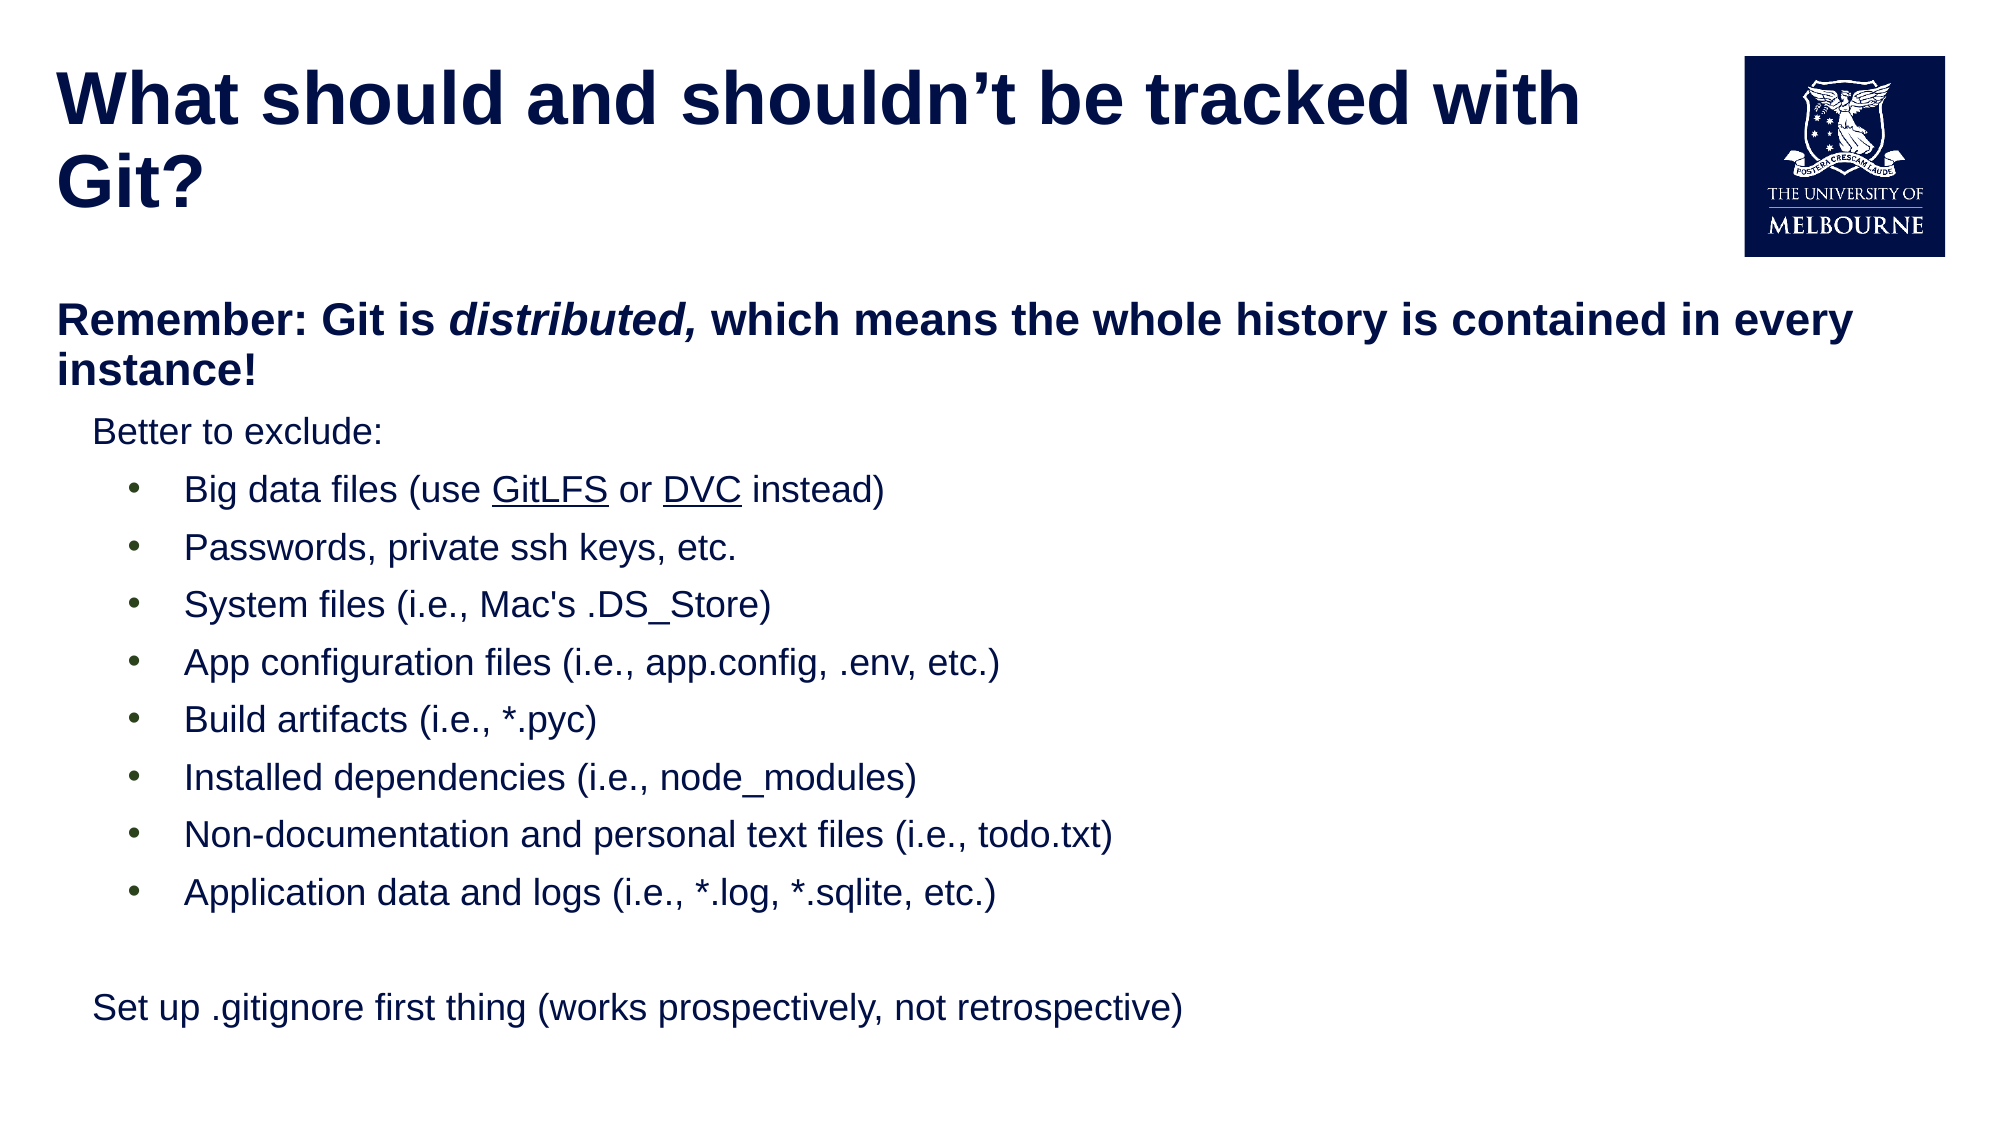

# What should and shouldn’t be tracked with Git?
Remember: Git is distributed, which means the whole history is contained in every instance!
Better to exclude:
Big data files (use GitLFS or DVC instead)
Passwords, private ssh keys, etc.
System files (i.e., Mac's .DS_Store)
App configuration files (i.e., app.config, .env, etc.)
Build artifacts (i.e., *.pyc)
Installed dependencies (i.e., node_modules)
Non-documentation and personal text files (i.e., todo.txt)
Application data and logs (i.e., *.log, *.sqlite, etc.)

Set up .gitignore first thing (works prospectively, not retrospective)